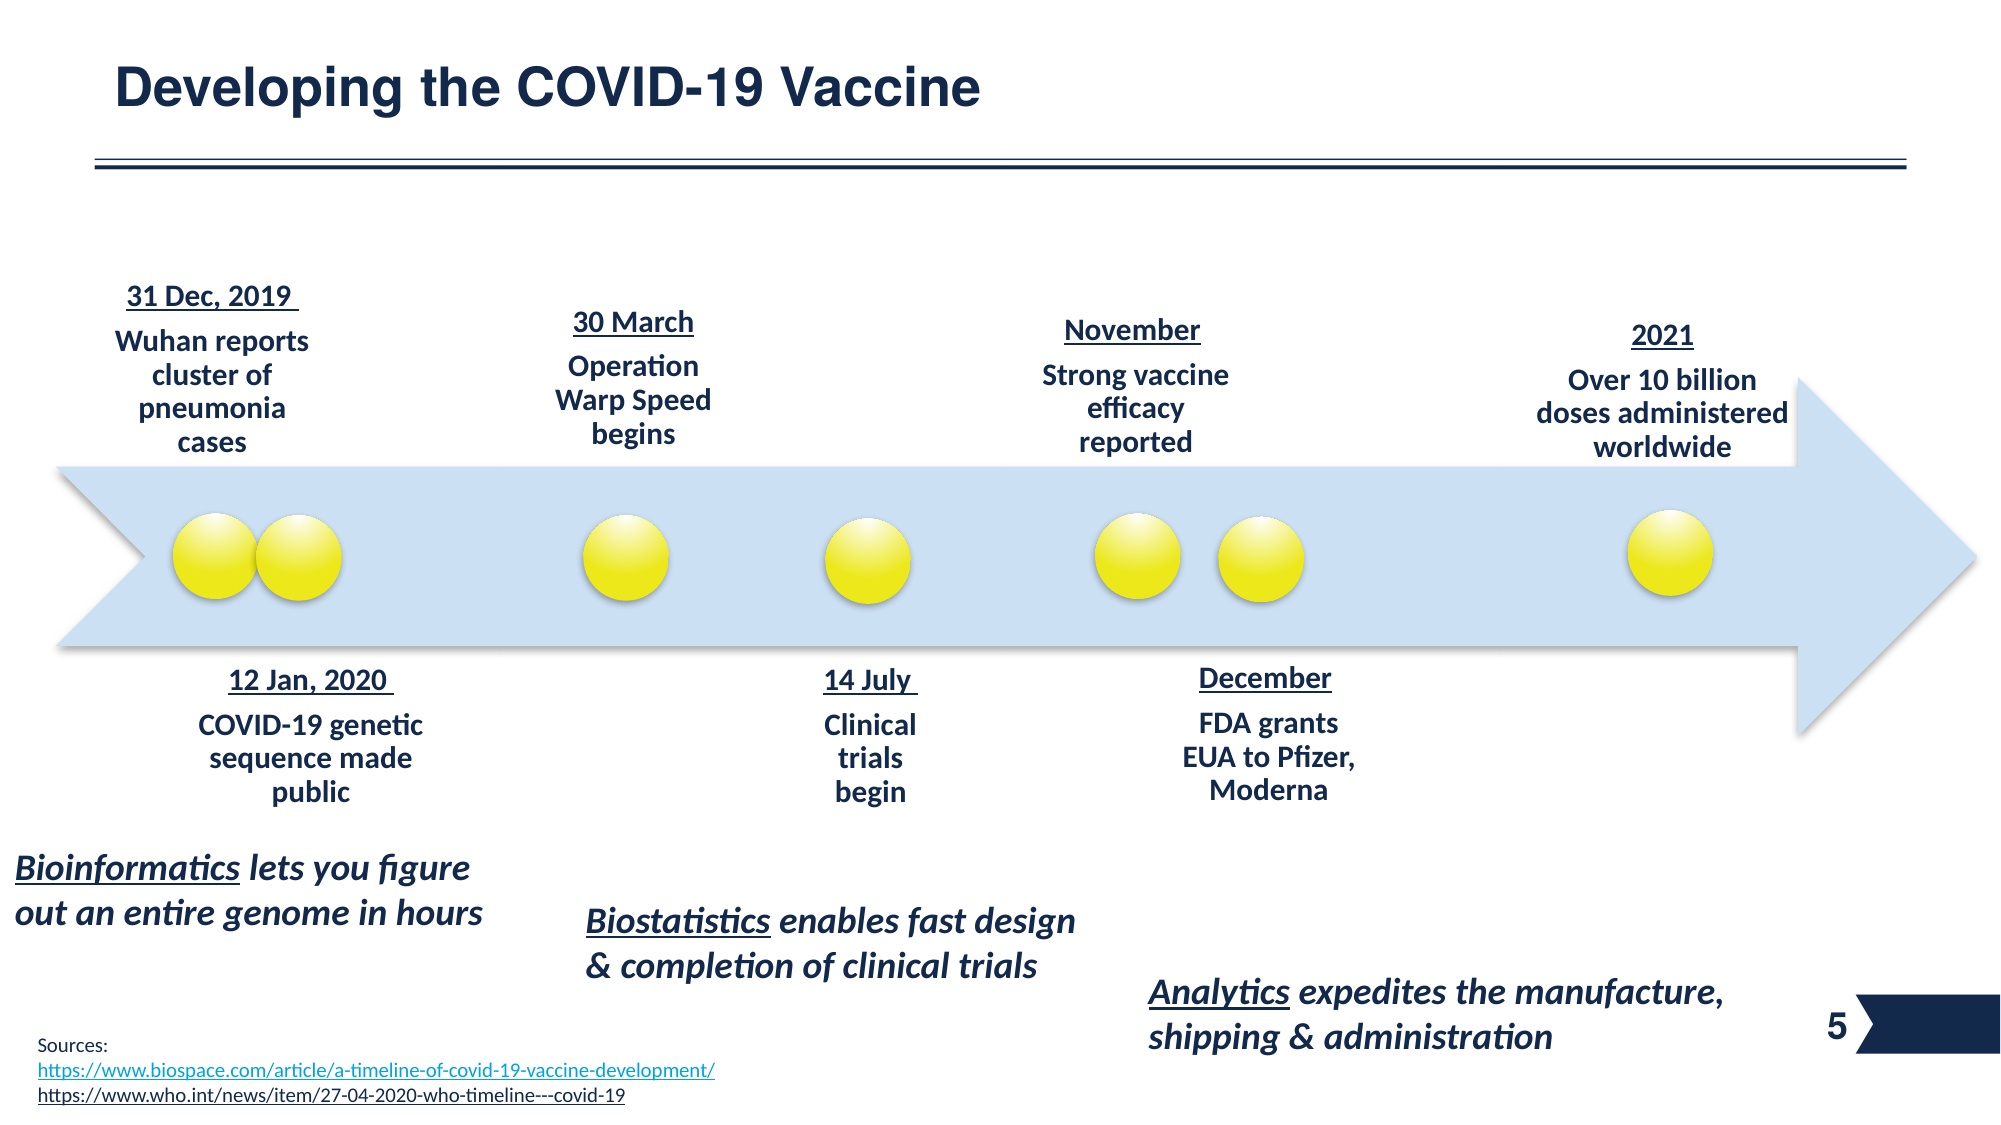

# Developing the COVID-19 Vaccine
31 Dec, 2019
Wuhan reports cluster of pneumonia cases
12 Jan, 2020
COVID-19 genetic sequence made public
30 March
Operation Warp Speed begins
14 July
Clinical trials begin
November
Strong vaccine efficacy reported
December
FDA grants EUA to Pfizer, Moderna
2021
Over 10 billion doses administered worldwide
Bioinformatics lets you figure out an entire genome in hours
Biostatistics enables fast design & completion of clinical trials
Analytics expedites the manufacture, shipping & administration
5
Sources:
https://www.biospace.com/article/a-timeline-of-covid-19-vaccine-development/
https://www.who.int/news/item/27-04-2020-who-timeline---covid-19